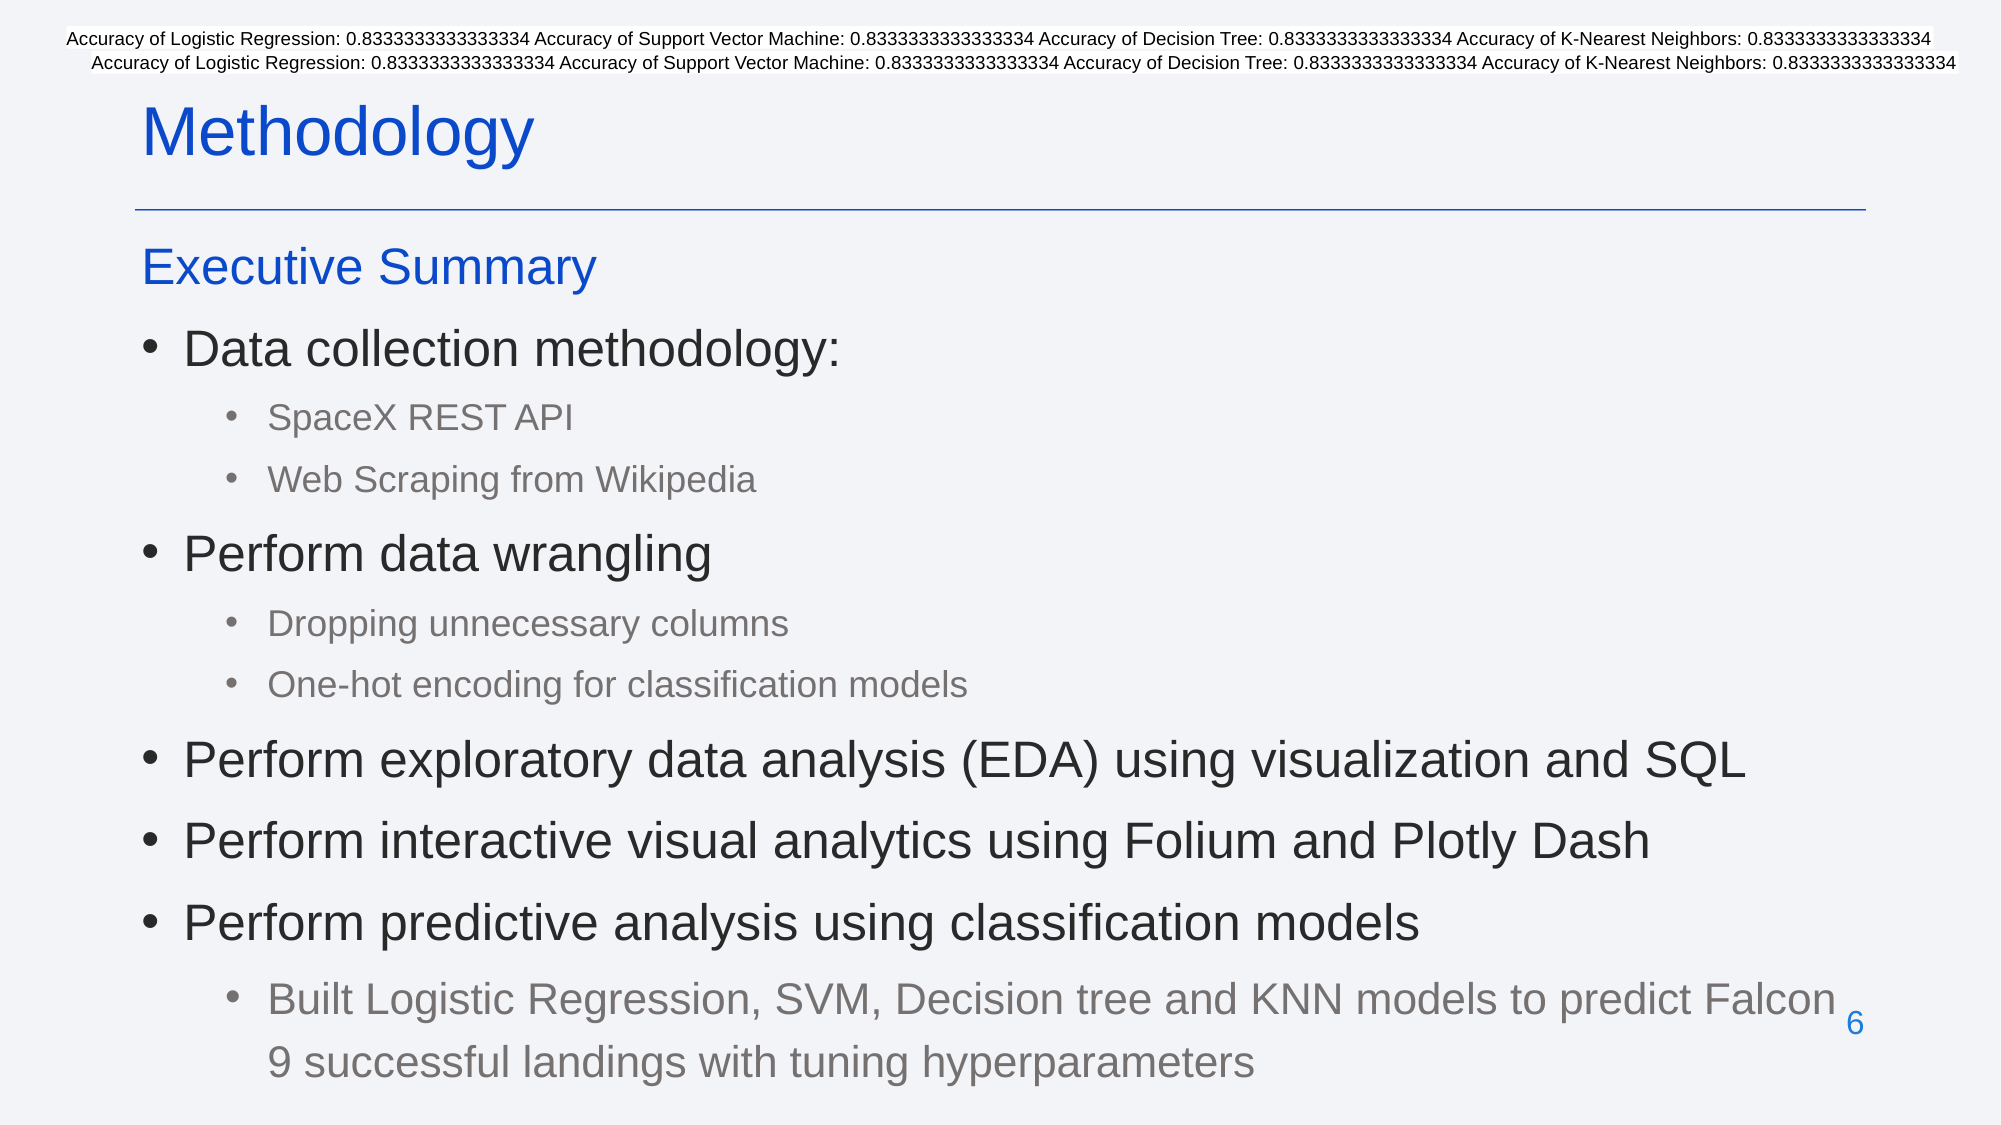

Accuracy of Logistic Regression: 0.8333333333333334 Accuracy of Support Vector Machine: 0.8333333333333334 Accuracy of Decision Tree: 0.8333333333333334 Accuracy of K-Nearest Neighbors: 0.8333333333333334
Accuracy of Logistic Regression: 0.8333333333333334 Accuracy of Support Vector Machine: 0.8333333333333334 Accuracy of Decision Tree: 0.8333333333333334 Accuracy of K-Nearest Neighbors: 0.8333333333333334
Methodology
Executive Summary
Data collection methodology:
SpaceX REST API
Web Scraping from Wikipedia
Perform data wrangling
Dropping unnecessary columns
One-hot encoding for classification models
Perform exploratory data analysis (EDA) using visualization and SQL
Perform interactive visual analytics using Folium and Plotly Dash
Perform predictive analysis using classification models
Built Logistic Regression, SVM, Decision tree and KNN models to predict Falcon 9 successful landings with tuning hyperparameters

6